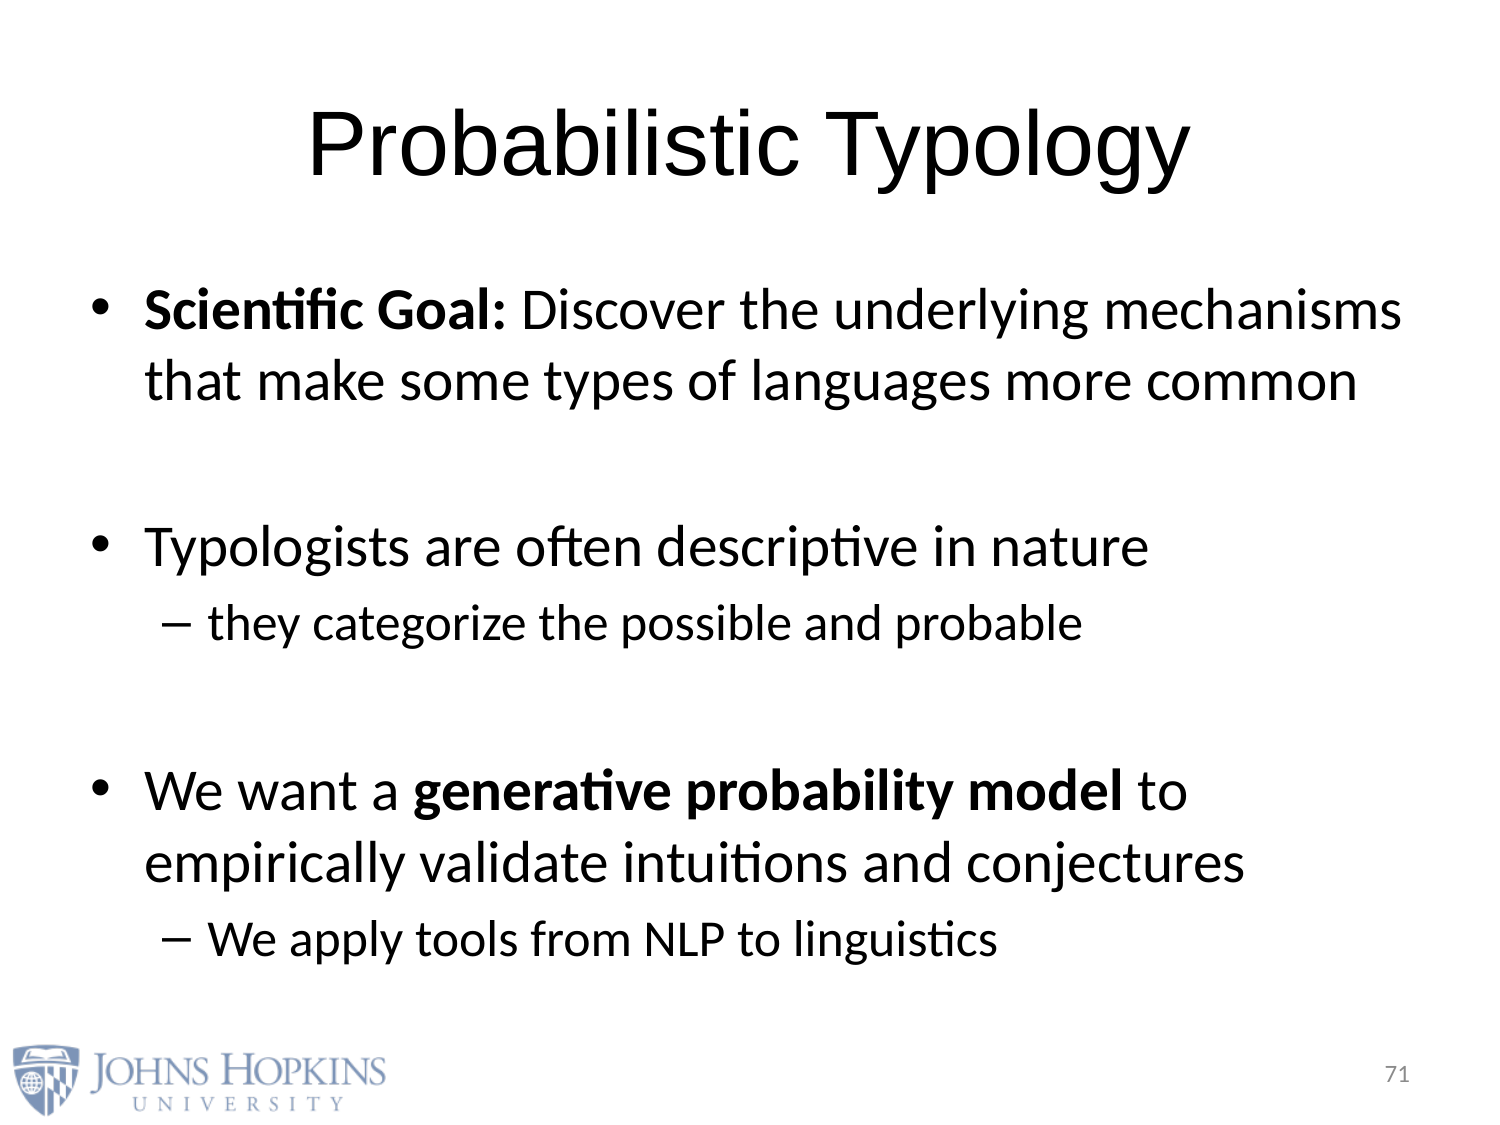

# Probabilistic Typology
Scientific Goal: Discover the underlying mechanisms that make some types of languages more common

Typologists are often descriptive in nature
they categorize the possible and probable

We want a generative probability model to empirically validate intuitions and conjectures
We apply tools from NLP to linguistics
71